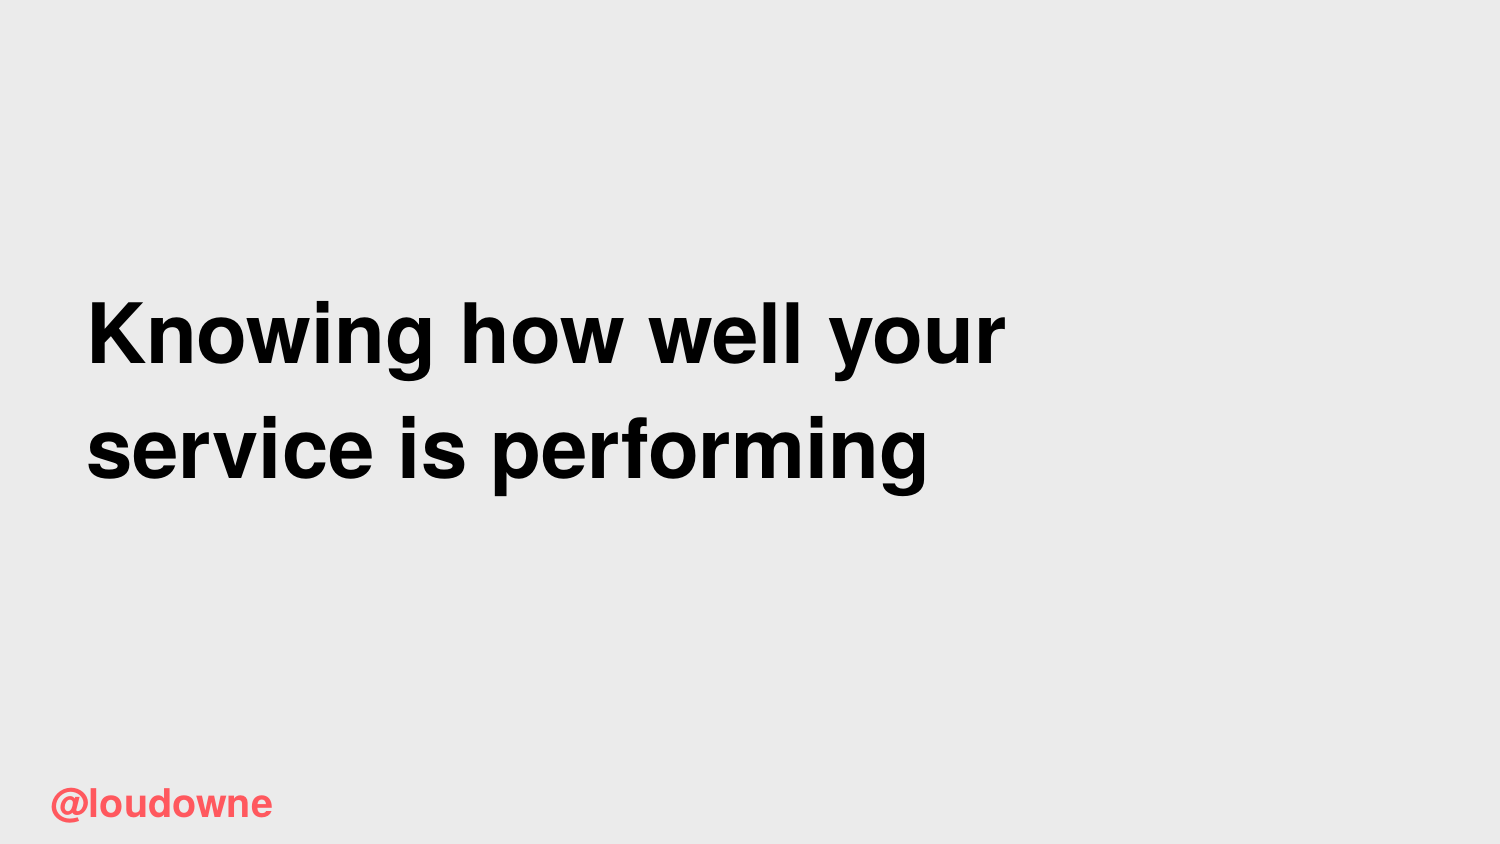

Knowing how well your service is performing